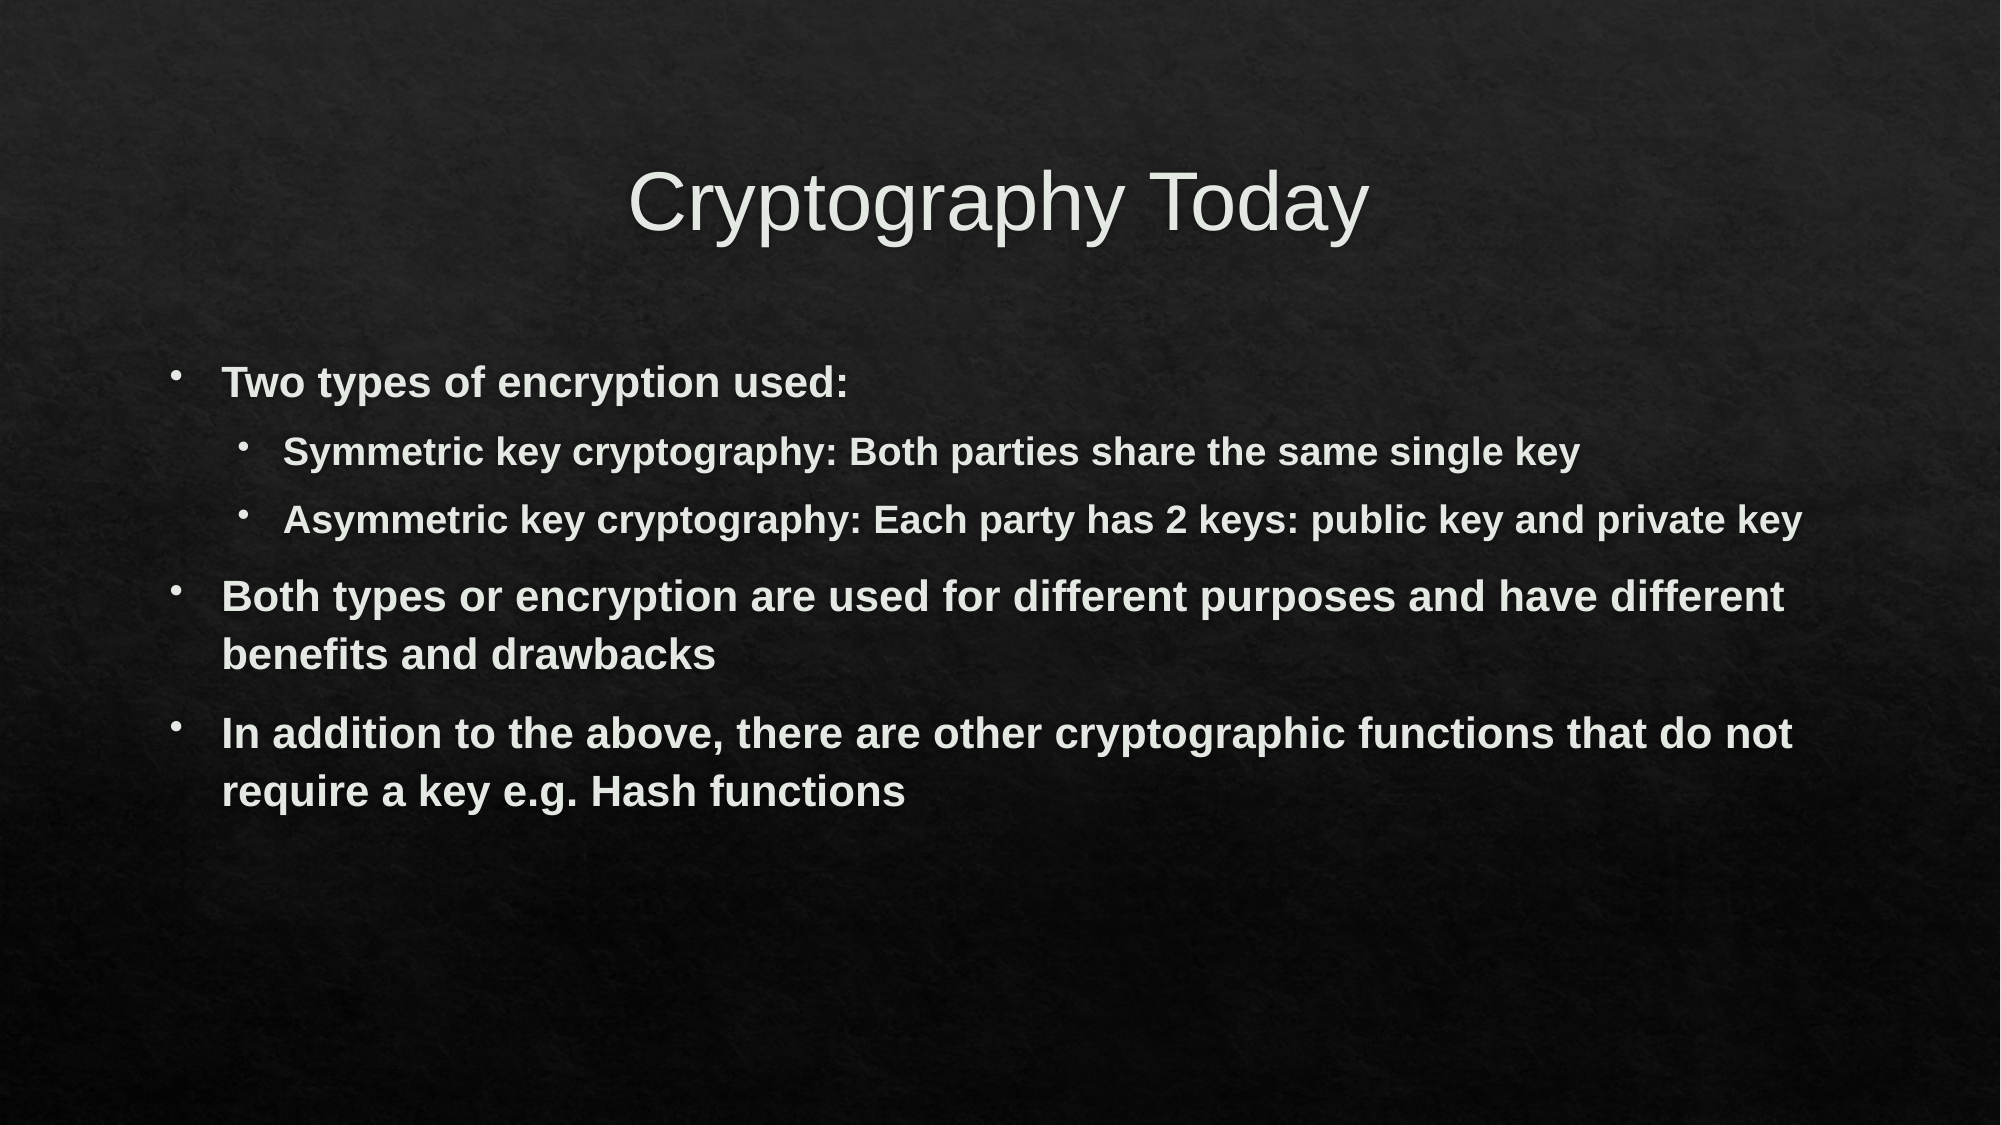

# Cryptography Today
Two types of encryption used:
Symmetric key cryptography: Both parties share the same single key
Asymmetric key cryptography: Each party has 2 keys: public key and private key
Both types or encryption are used for different purposes and have different benefits and drawbacks
In addition to the above, there are other cryptographic functions that do not require a key e.g. Hash functions